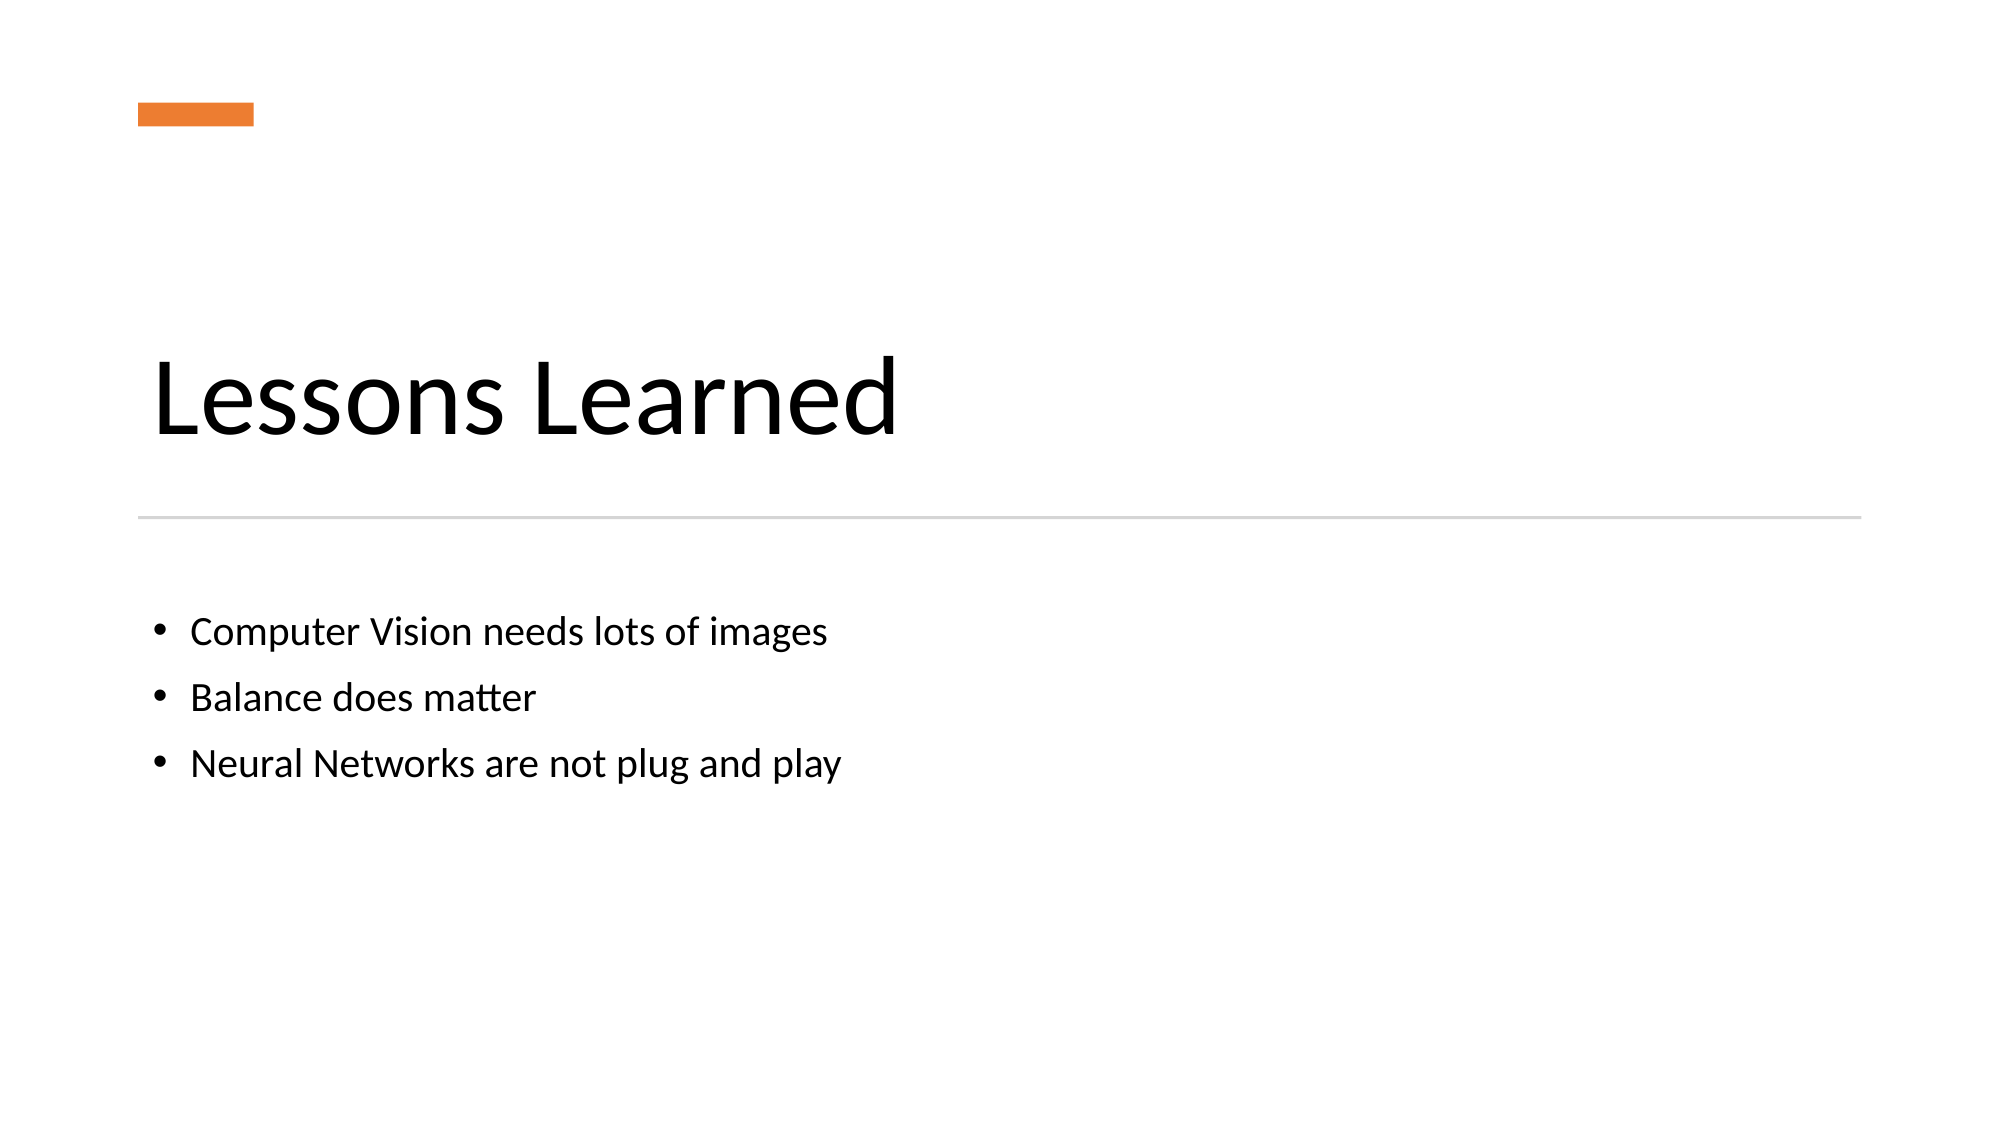

# Lessons Learned

Computer Vision needs lots of images
Balance does matter
Neural Networks are not plug and play
28